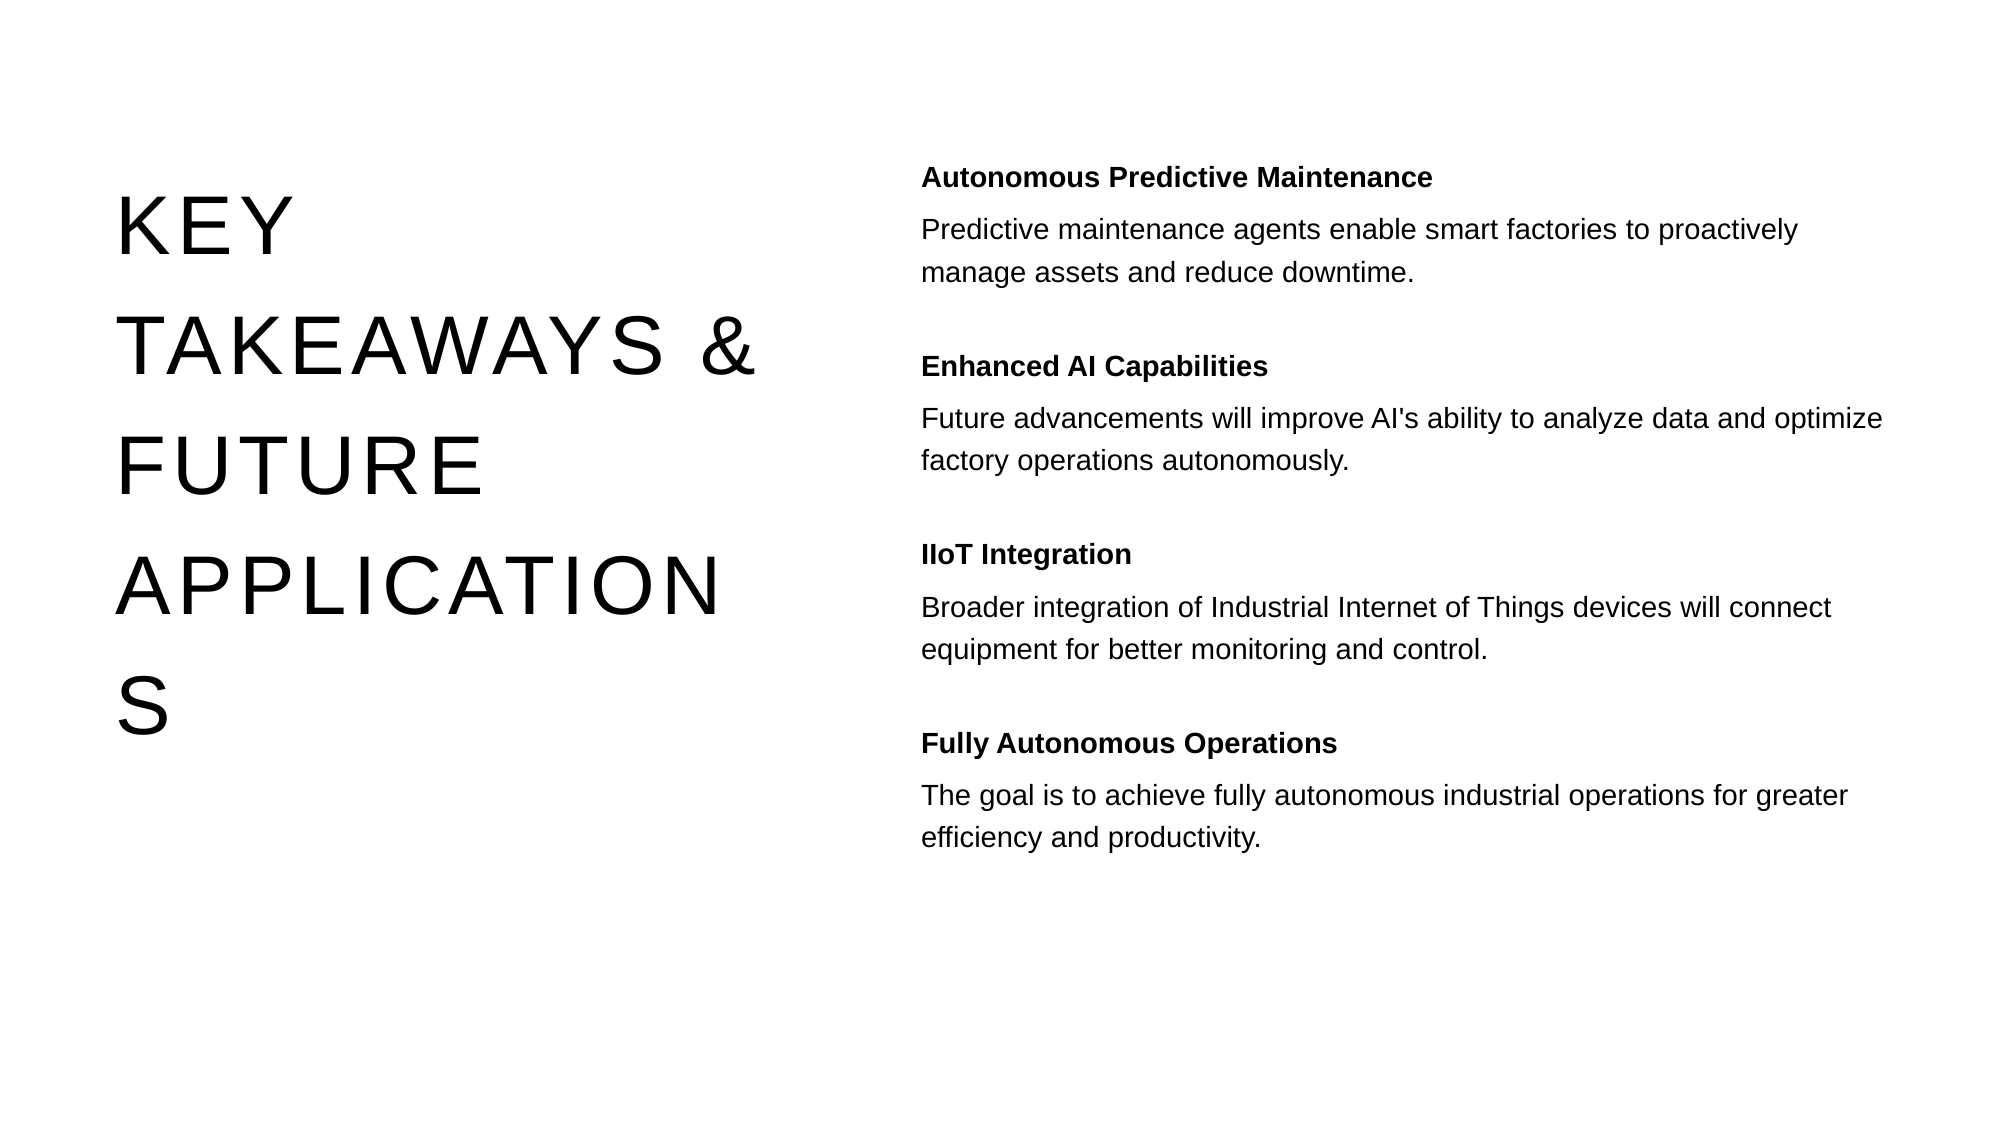

# Key Takeaways & Future Applications
Autonomous Predictive Maintenance
Predictive maintenance agents enable smart factories to proactively manage assets and reduce downtime.
Enhanced AI Capabilities
Future advancements will improve AI's ability to analyze data and optimize factory operations autonomously.
IIoT Integration
Broader integration of Industrial Internet of Things devices will connect equipment for better monitoring and control.
Fully Autonomous Operations
The goal is to achieve fully autonomous industrial operations for greater efficiency and productivity.